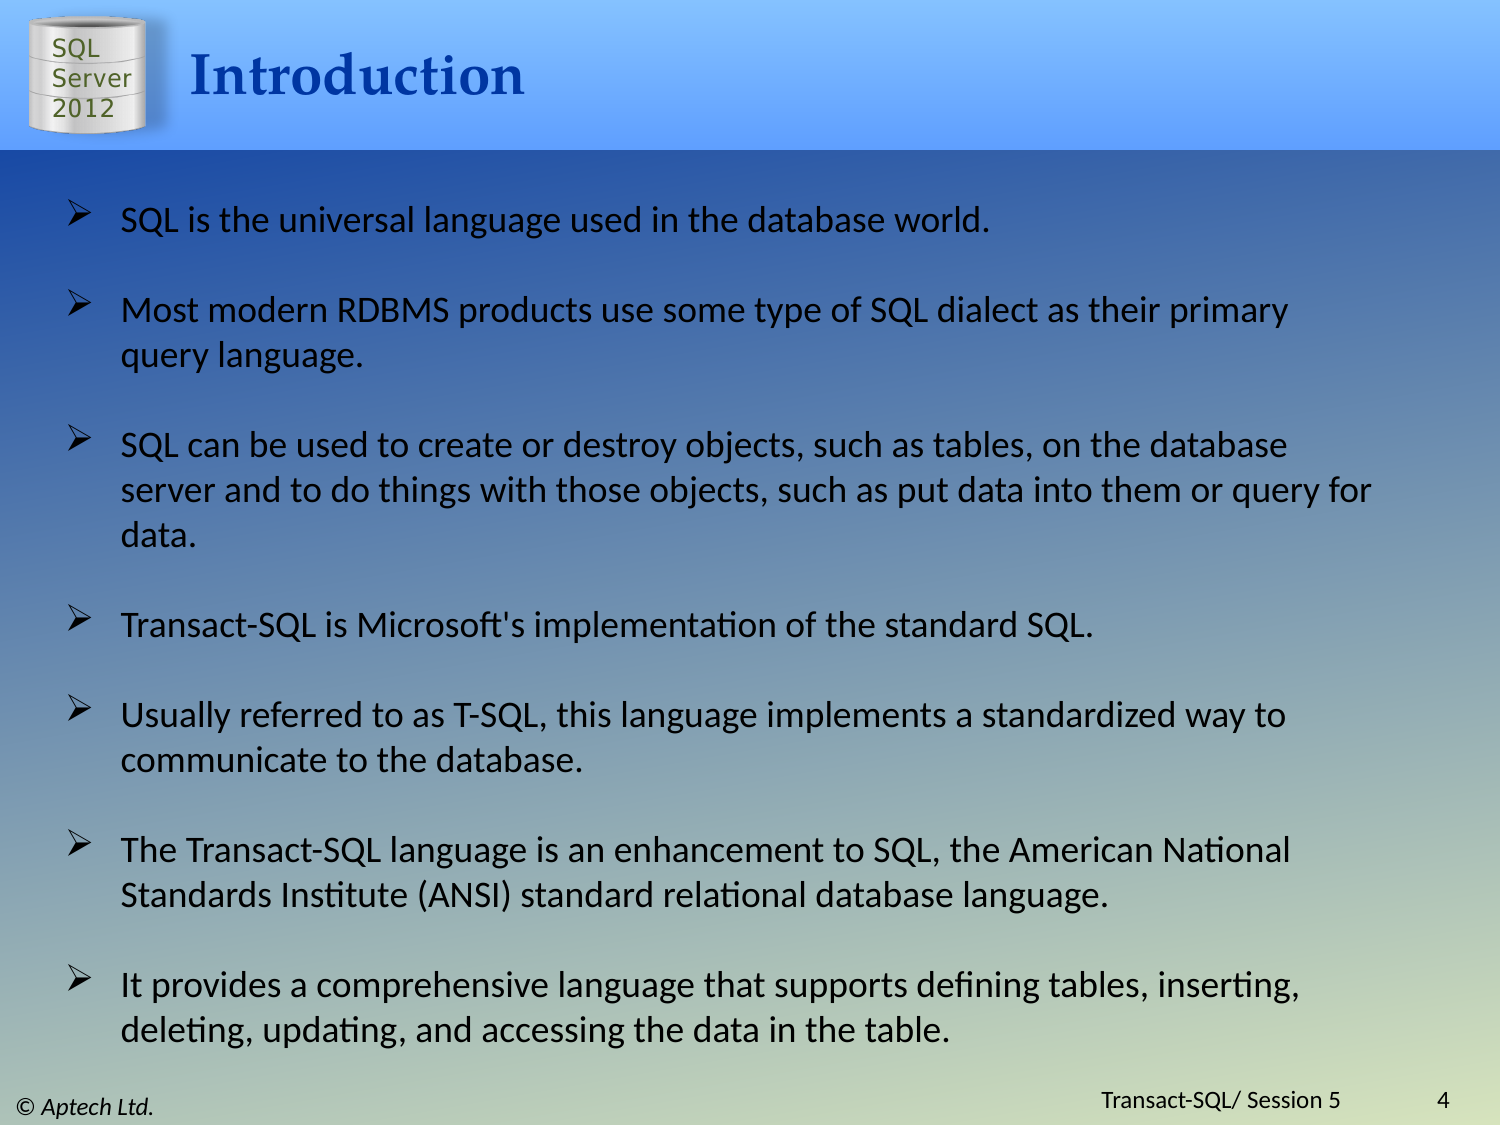

# Introduction
SQL is the universal language used in the database world.

Most modern RDBMS products use some type of SQL dialect as their primary query language.

SQL can be used to create or destroy objects, such as tables, on the database server and to do things with those objects, such as put data into them or query for data.

Transact-SQL is Microsoft's implementation of the standard SQL.

Usually referred to as T-SQL, this language implements a standardized way to communicate to the database.

The Transact-SQL language is an enhancement to SQL, the American National Standards Institute (ANSI) standard relational database language.

It provides a comprehensive language that supports defining tables, inserting, deleting, updating, and accessing the data in the table.
Transact-SQL/ Session 5
4